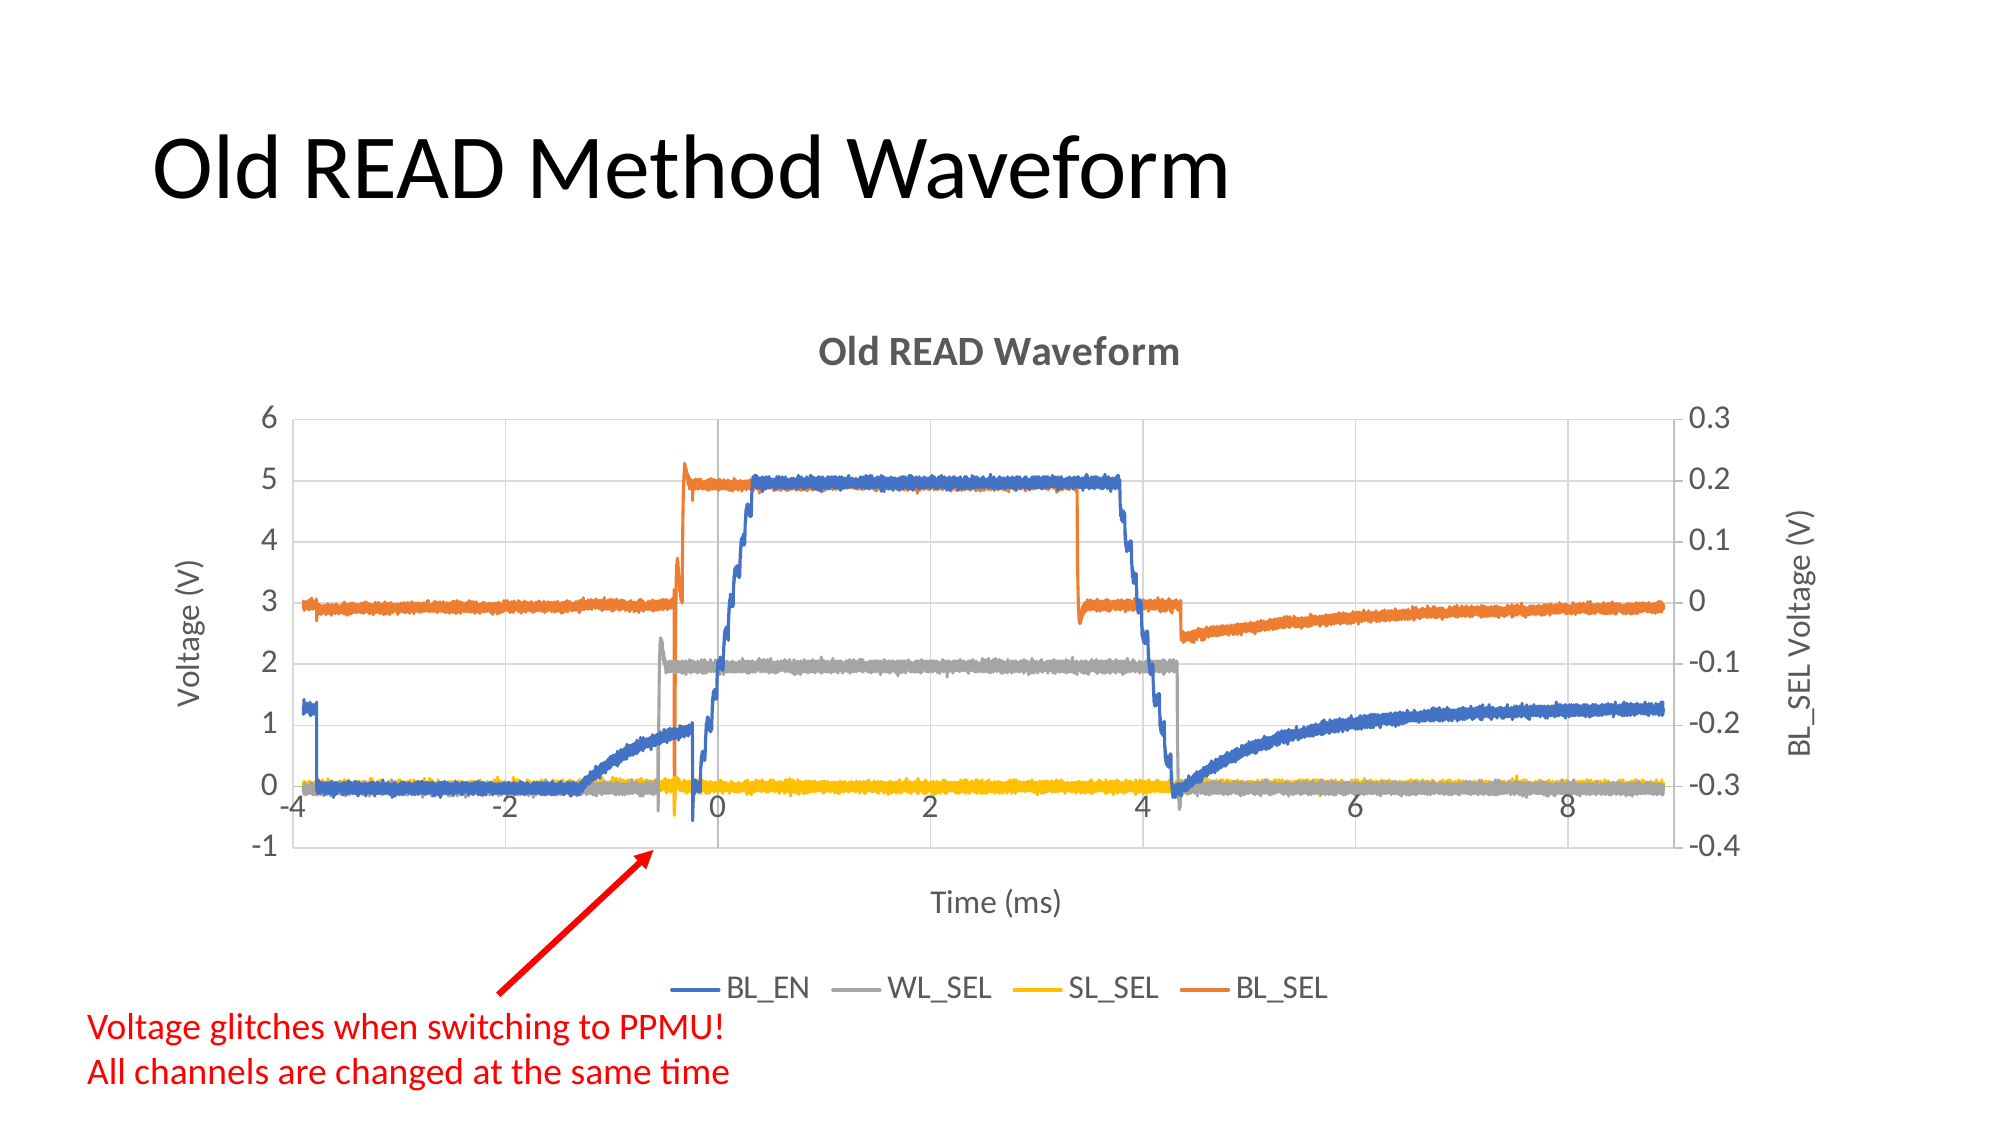

# Old READ Method Waveform

### Chart: Old READ Waveform

| Category |  |  |  |  |
|---|---|---|---|---|
Voltage glitches when switching to PPMU! All channels are changed at the same time